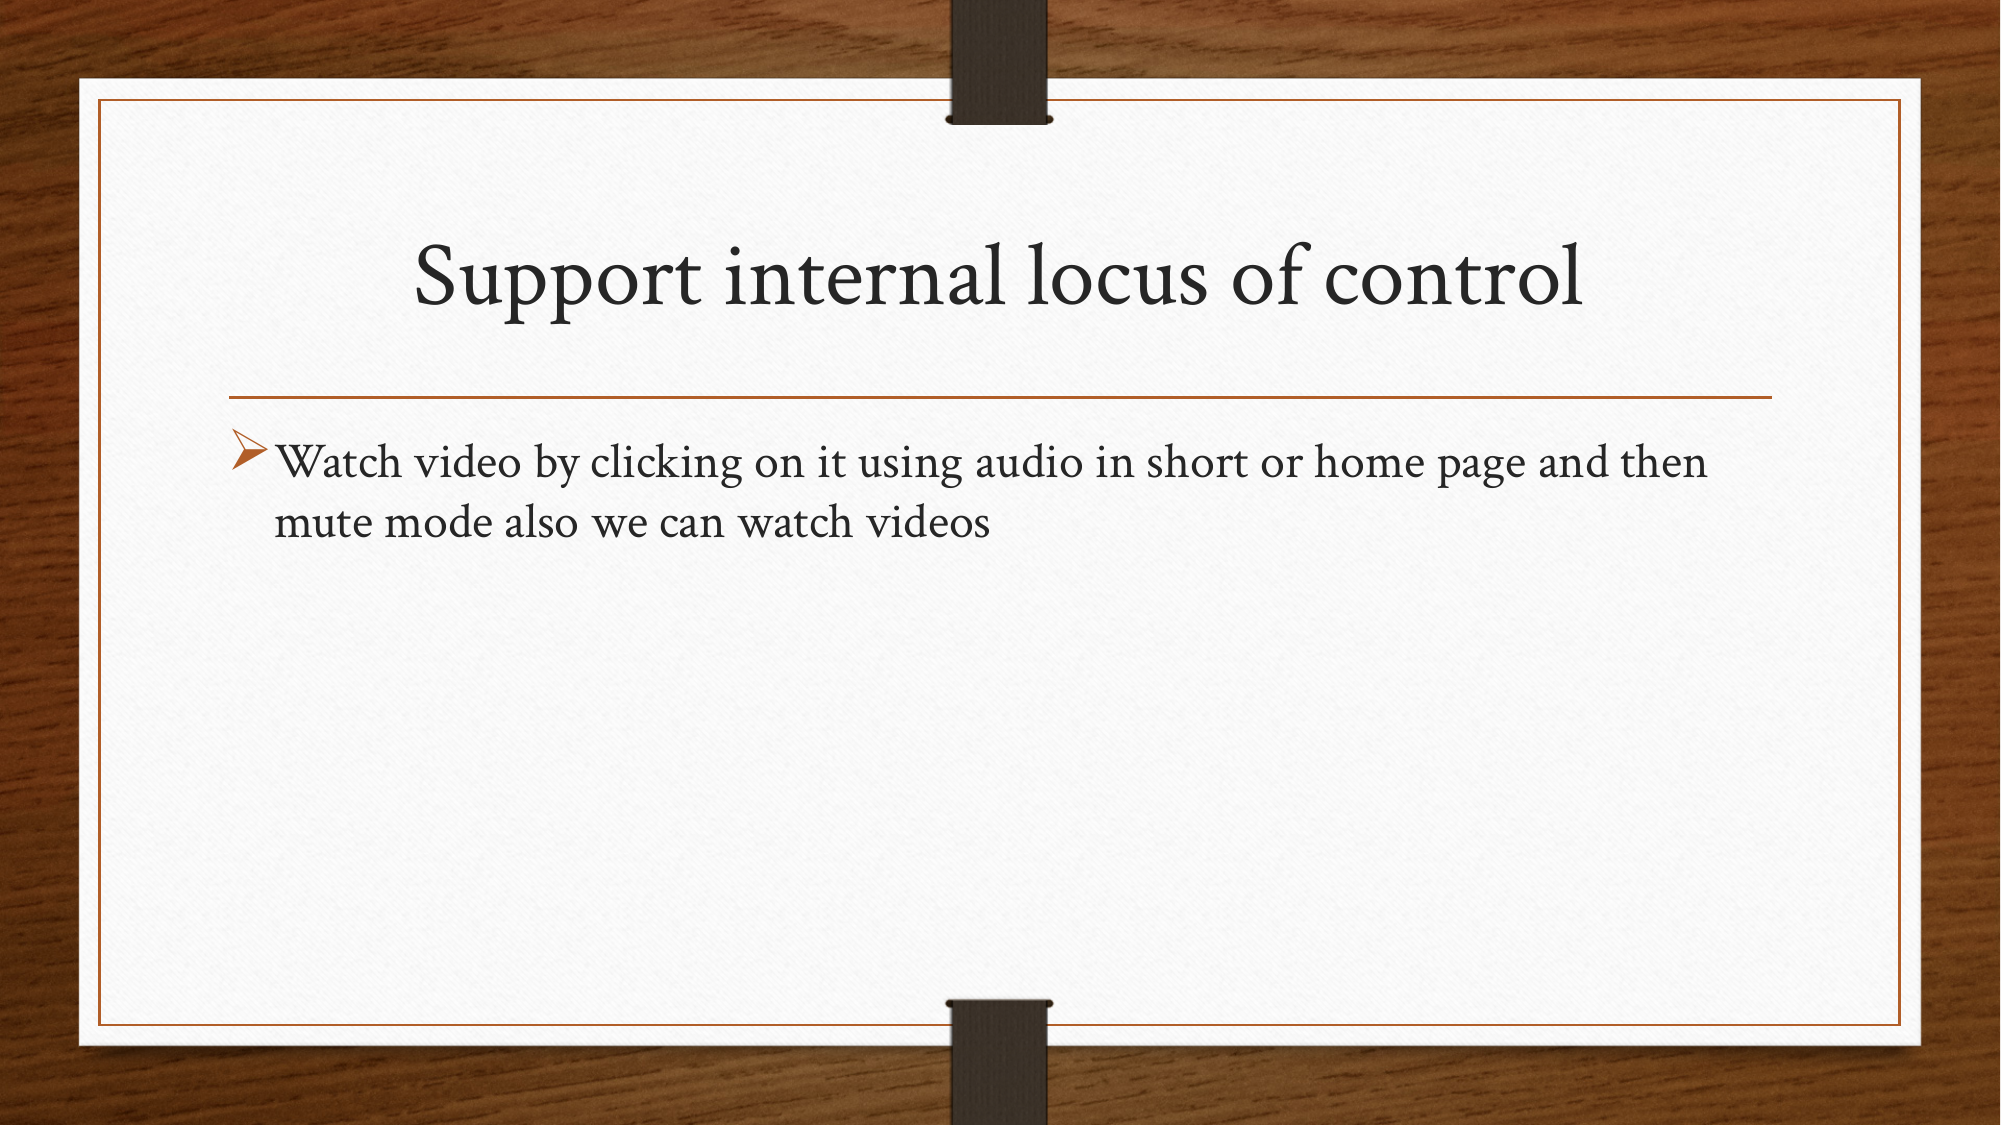

# Support internal locus of control
Watch video by clicking on it using audio in short or home page and then mute mode also we can watch videos